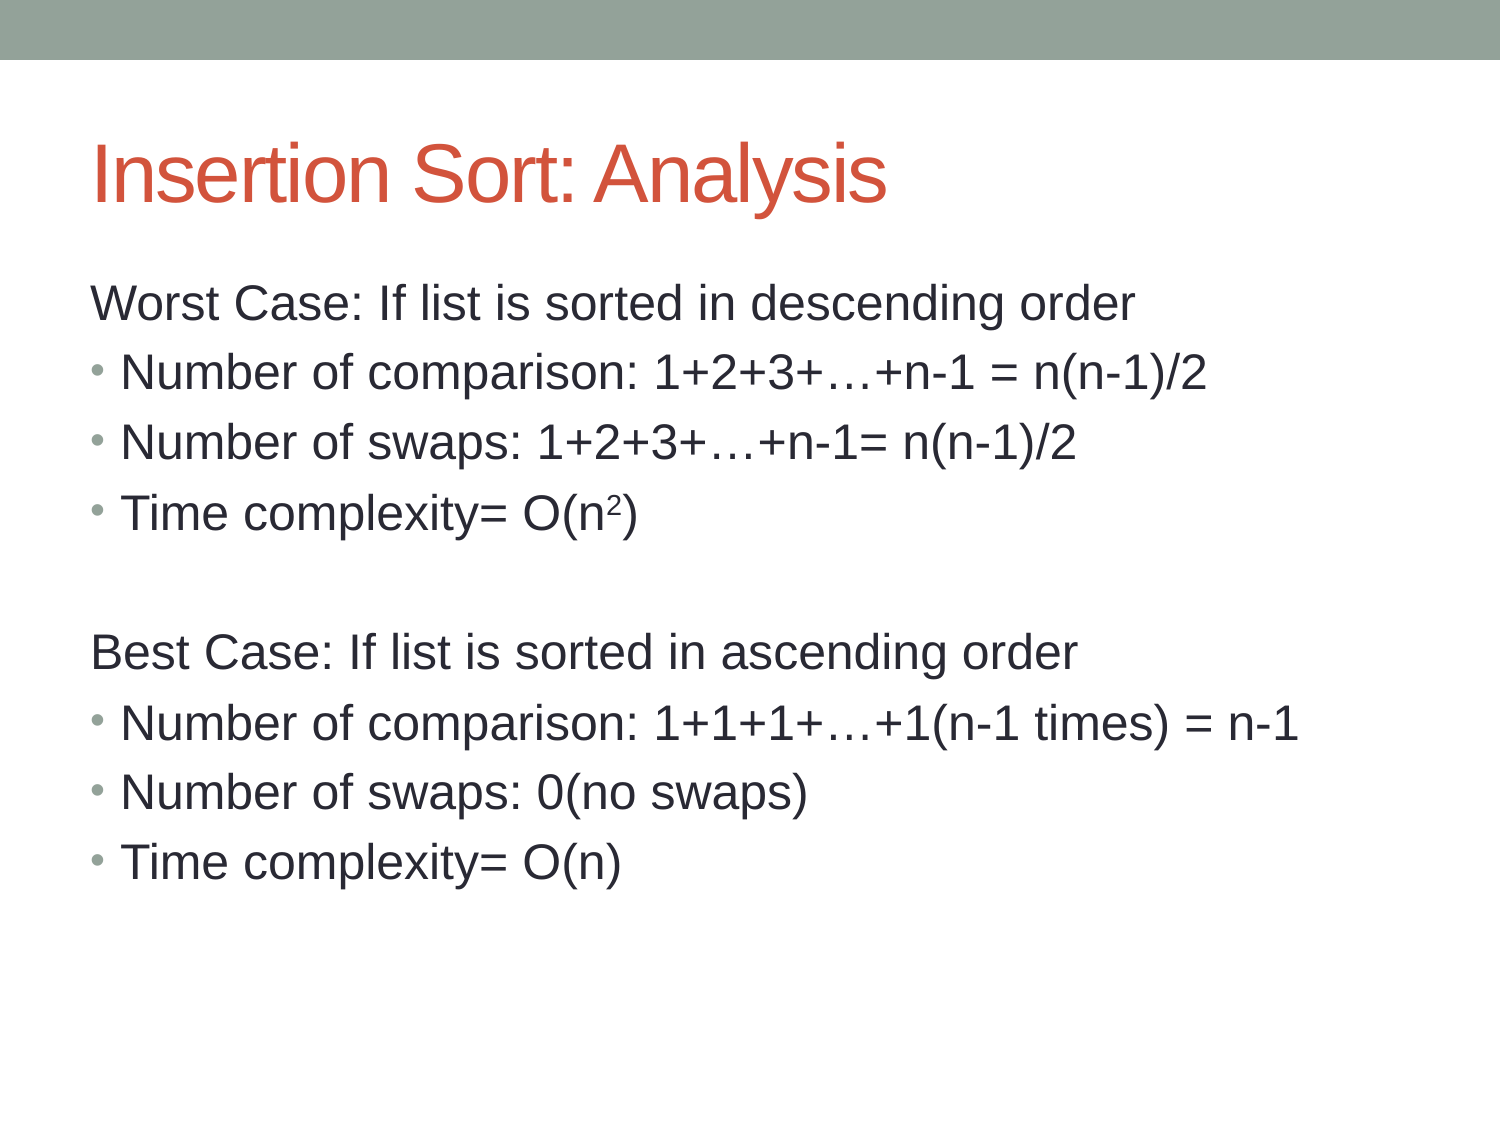

# Insertion Sort: Analysis
Worst Case: If list is sorted in descending order
Number of comparison: 1+2+3+…+n-1 = n(n-1)/2
Number of swaps: 1+2+3+…+n-1= n(n-1)/2
Time complexity= O(n2)

Best Case: If list is sorted in ascending order
Number of comparison: 1+1+1+…+1(n-1 times) = n-1
Number of swaps: 0(no swaps)
Time complexity= O(n)